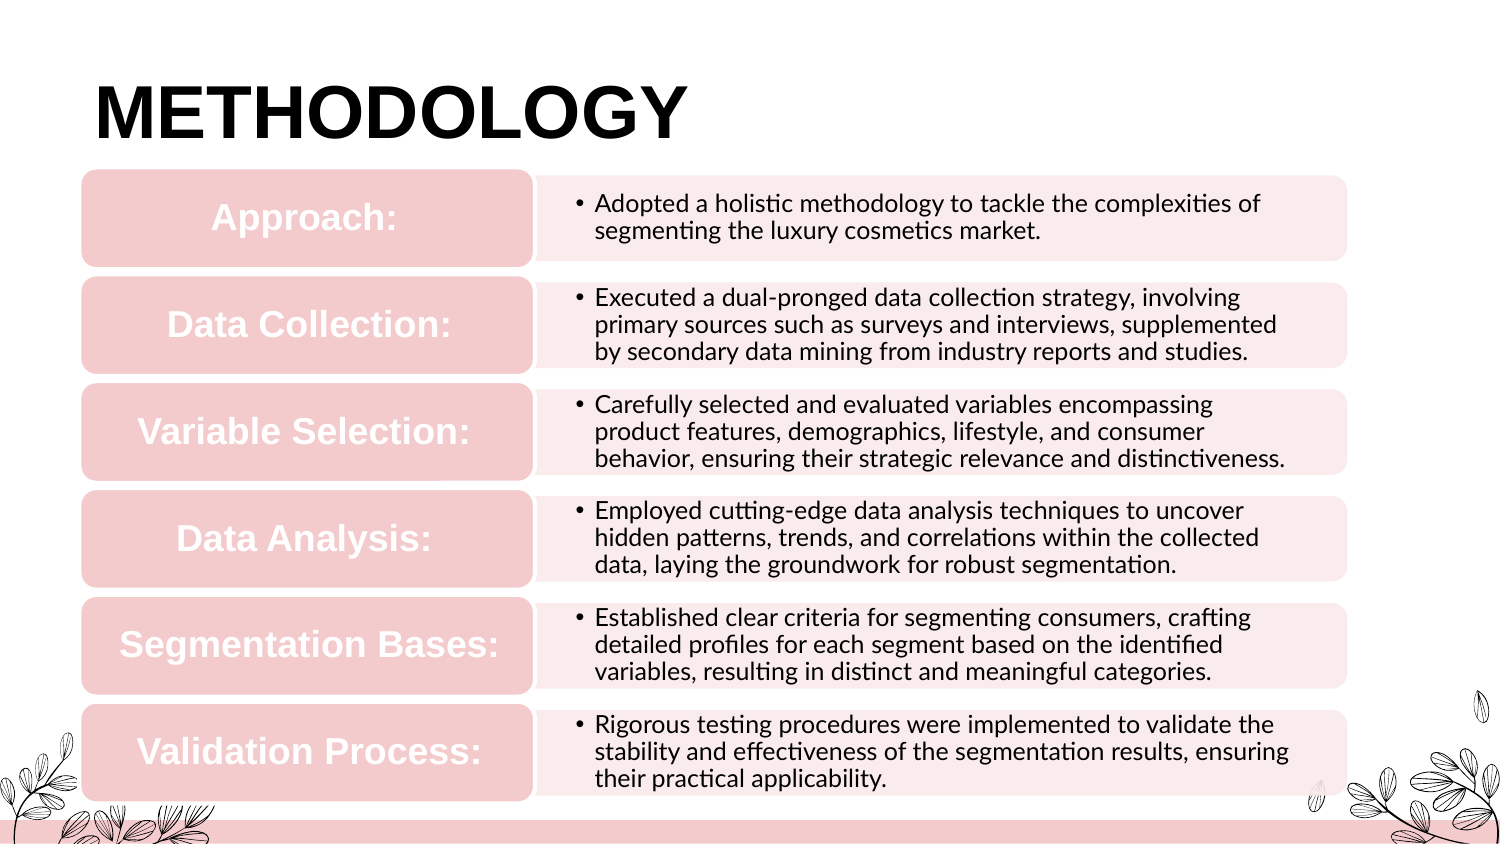

# METHODOLOGY
Adopted a holistic methodology to tackle the complexities of segmenting the luxury cosmetics market.
Approach:
Executed a dual-pronged data collection strategy, involving primary sources such as surveys and interviews, supplemented by secondary data mining from industry reports and studies.
Data Collection:
Carefully selected and evaluated variables encompassing product features, demographics, lifestyle, and consumer behavior, ensuring their strategic relevance and distinctiveness.
Variable Selection:
Employed cutting-edge data analysis techniques to uncover hidden patterns, trends, and correlations within the collected data, laying the groundwork for robust segmentation.
Data Analysis:
Established clear criteria for segmenting consumers, crafting detailed profiles for each segment based on the identified variables, resulting in distinct and meaningful categories.
Segmentation Bases:
Rigorous testing procedures were implemented to validate the stability and effectiveness of the segmentation results, ensuring their practical applicability.
Validation Process: